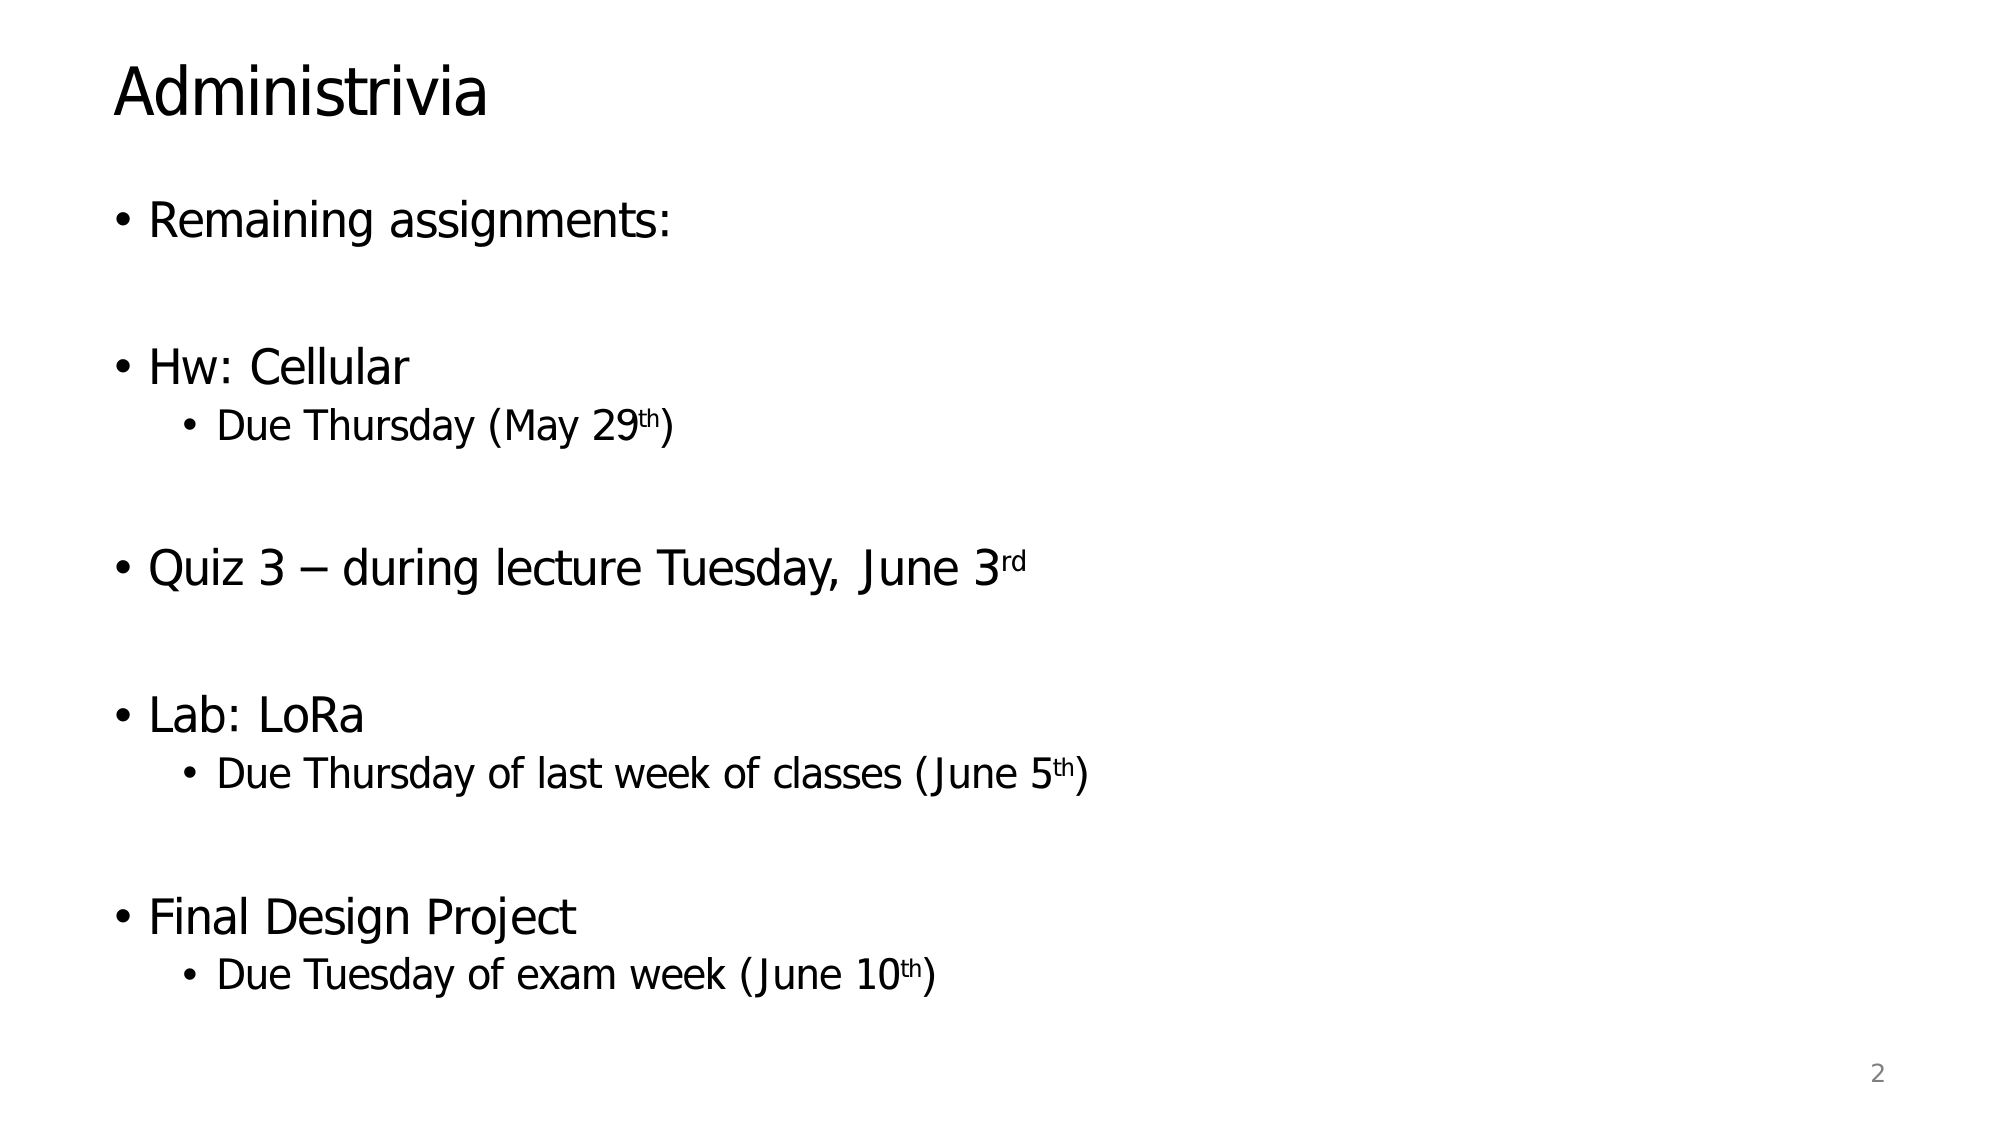

# Administrivia
Remaining assignments:

Hw: Cellular
Due Thursday (May 29th)

Quiz 3 – during lecture Tuesday, June 3rd

Lab: LoRa
Due Thursday of last week of classes (June 5th)

Final Design Project
Due Tuesday of exam week (June 10th)
2